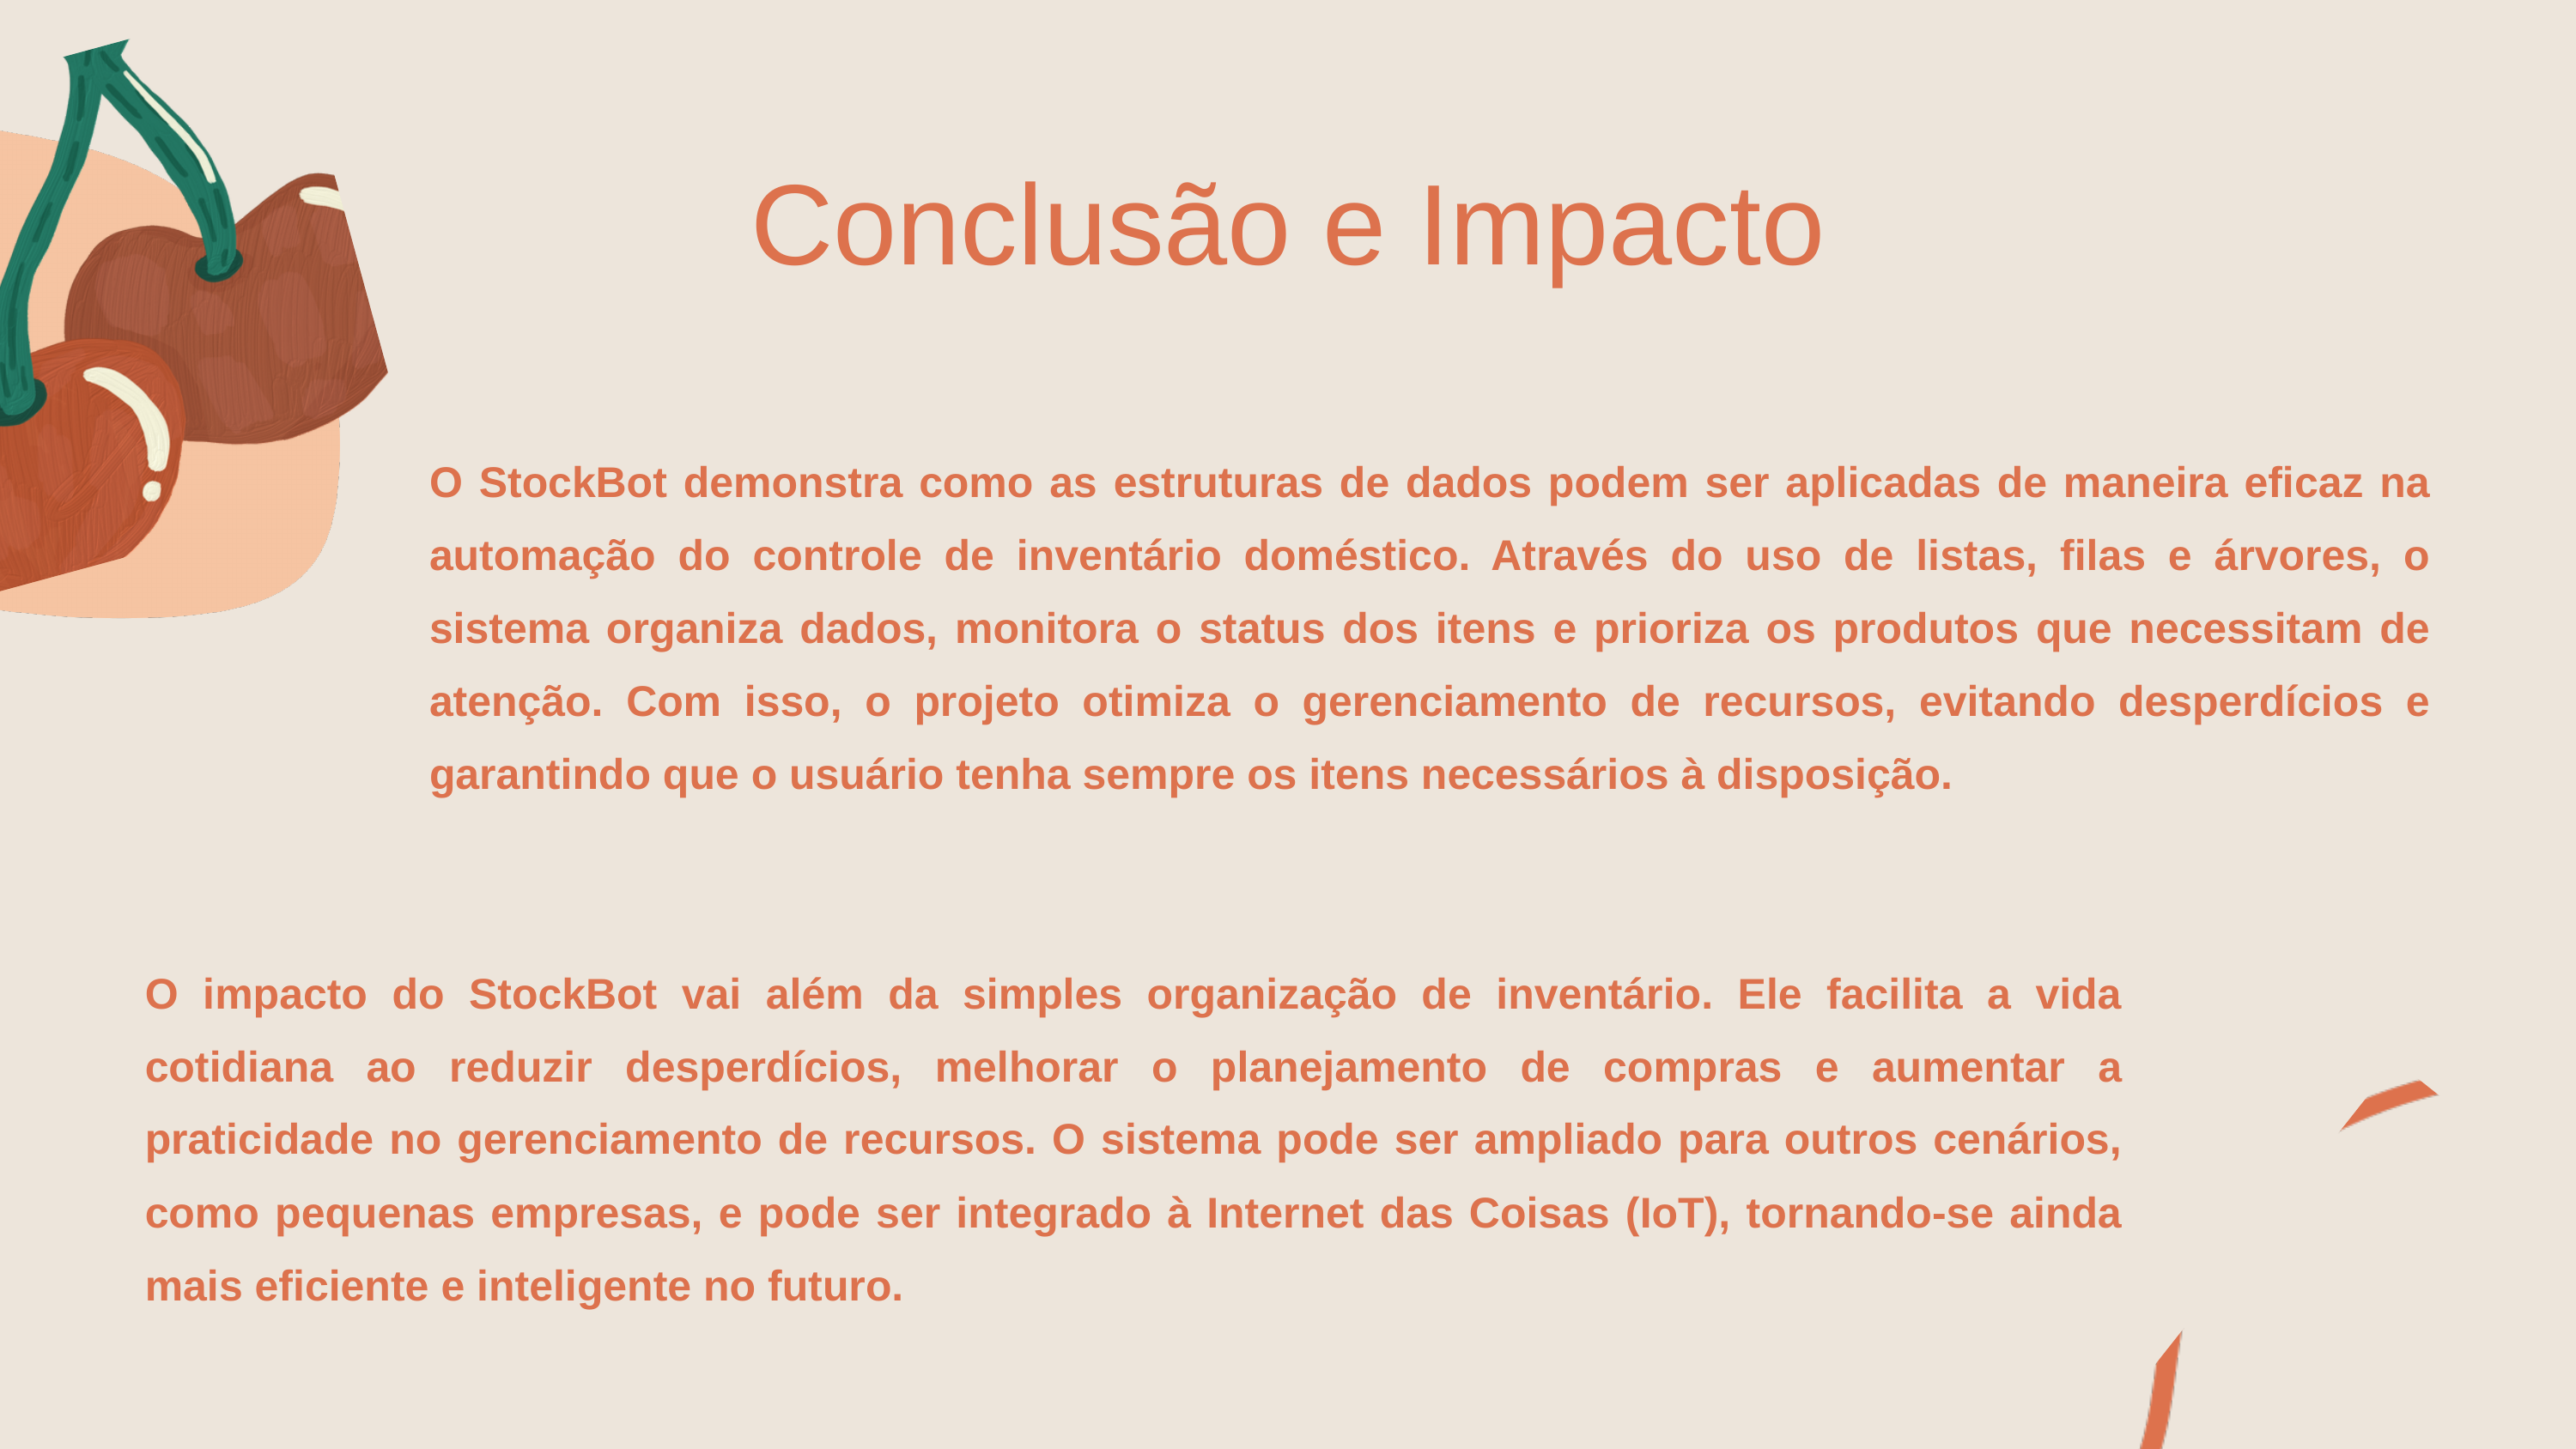

Conclusão e Impacto
O StockBot demonstra como as estruturas de dados podem ser aplicadas de maneira eficaz na automação do controle de inventário doméstico. Através do uso de listas, filas e árvores, o sistema organiza dados, monitora o status dos itens e prioriza os produtos que necessitam de atenção. Com isso, o projeto otimiza o gerenciamento de recursos, evitando desperdícios e garantindo que o usuário tenha sempre os itens necessários à disposição.
O impacto do StockBot vai além da simples organização de inventário. Ele facilita a vida cotidiana ao reduzir desperdícios, melhorar o planejamento de compras e aumentar a praticidade no gerenciamento de recursos. O sistema pode ser ampliado para outros cenários, como pequenas empresas, e pode ser integrado à Internet das Coisas (IoT), tornando-se ainda mais eficiente e inteligente no futuro.